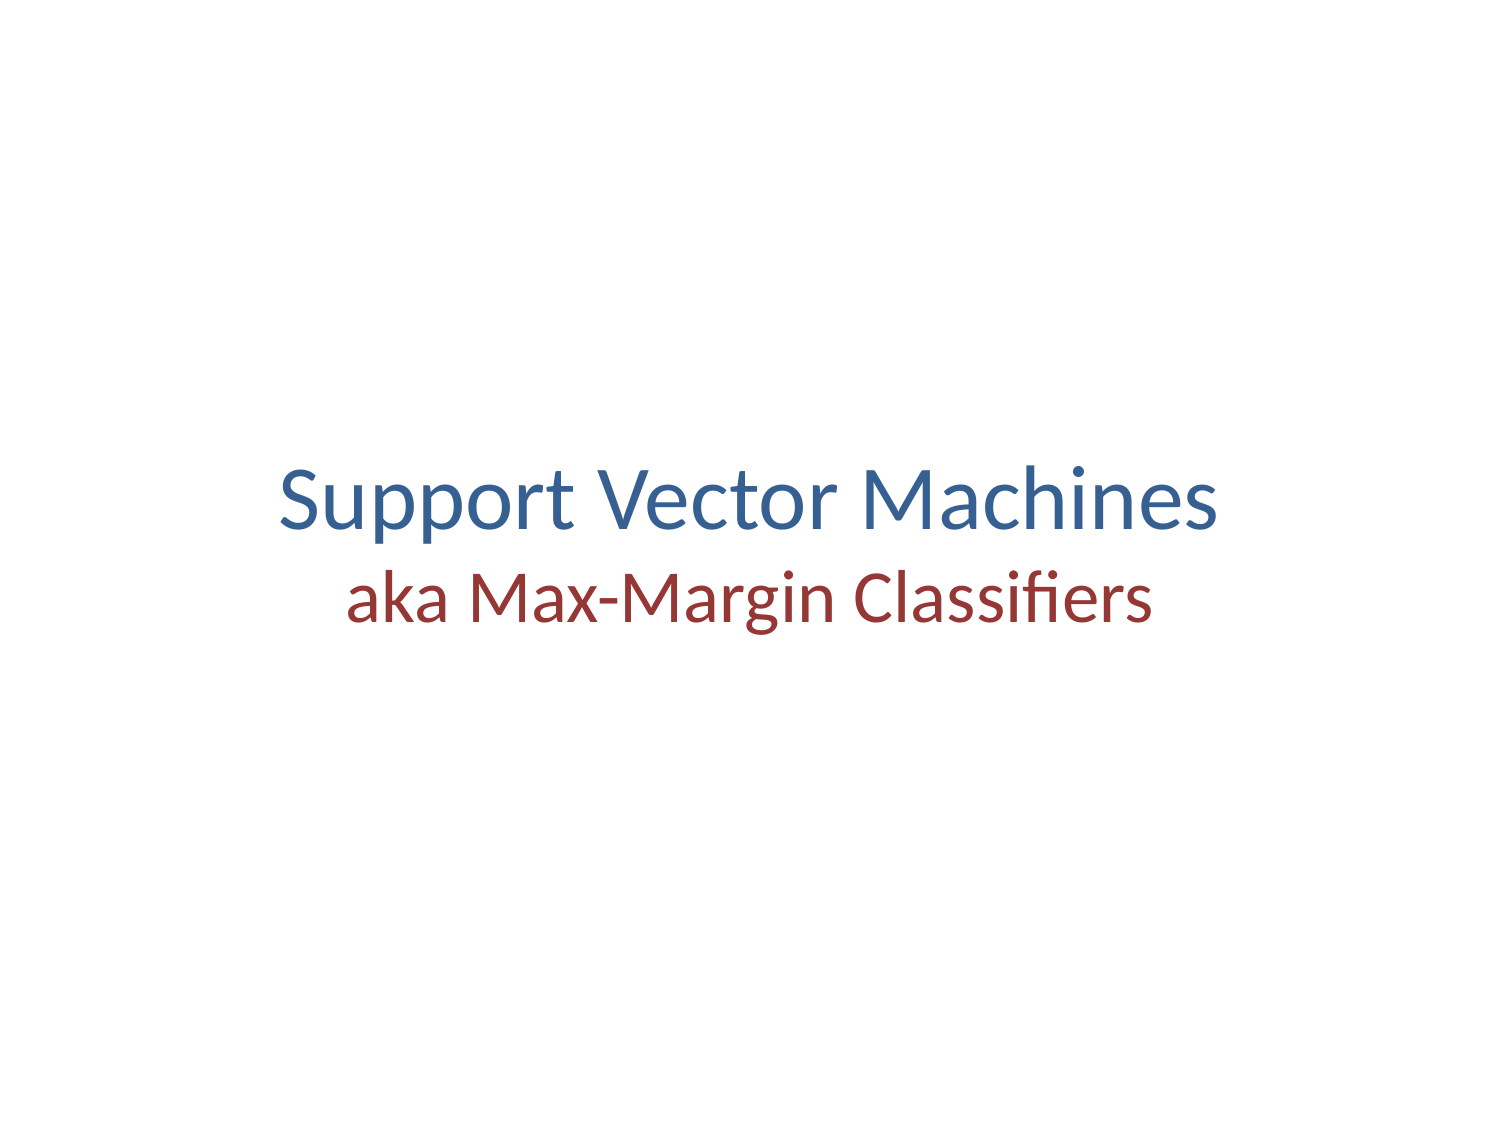

# Support Vector Machines aka Max-Margin Classifiers